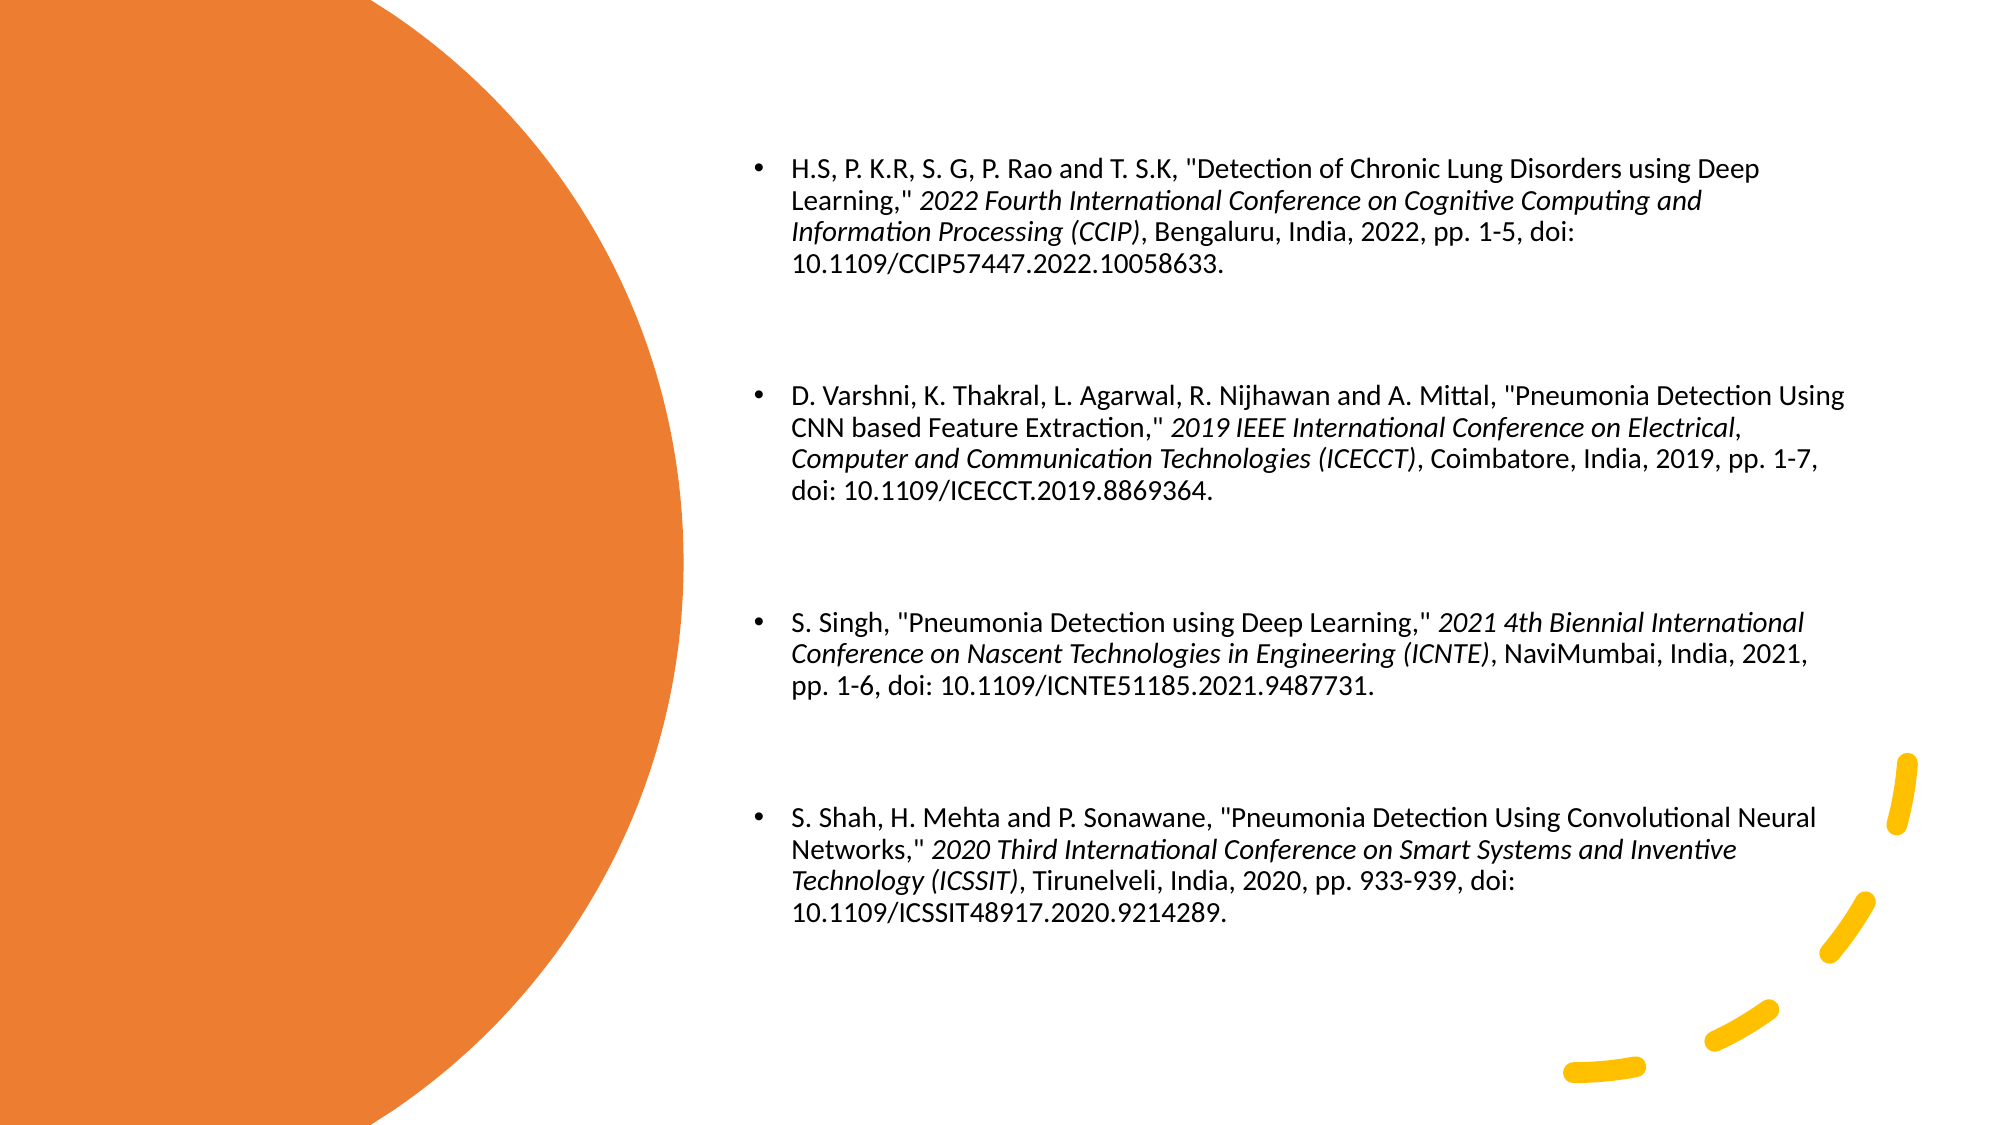

H.S, P. K.R, S. G, P. Rao and T. S.K, "Detection of Chronic Lung Disorders using Deep Learning," 2022 Fourth International Conference on Cognitive Computing and Information Processing (CCIP), Bengaluru, India, 2022, pp. 1-5, doi: 10.1109/CCIP57447.2022.10058633.

D. Varshni, K. Thakral, L. Agarwal, R. Nijhawan and A. Mittal, "Pneumonia Detection Using CNN based Feature Extraction," 2019 IEEE International Conference on Electrical, Computer and Communication Technologies (ICECCT), Coimbatore, India, 2019, pp. 1-7, doi: 10.1109/ICECCT.2019.8869364.

S. Singh, "Pneumonia Detection using Deep Learning," 2021 4th Biennial International Conference on Nascent Technologies in Engineering (ICNTE), NaviMumbai, India, 2021, pp. 1-6, doi: 10.1109/ICNTE51185.2021.9487731.

S. Shah, H. Mehta and P. Sonawane, "Pneumonia Detection Using Convolutional Neural Networks," 2020 Third International Conference on Smart Systems and Inventive Technology (ICSSIT), Tirunelveli, India, 2020, pp. 933-939, doi: 10.1109/ICSSIT48917.2020.9214289.